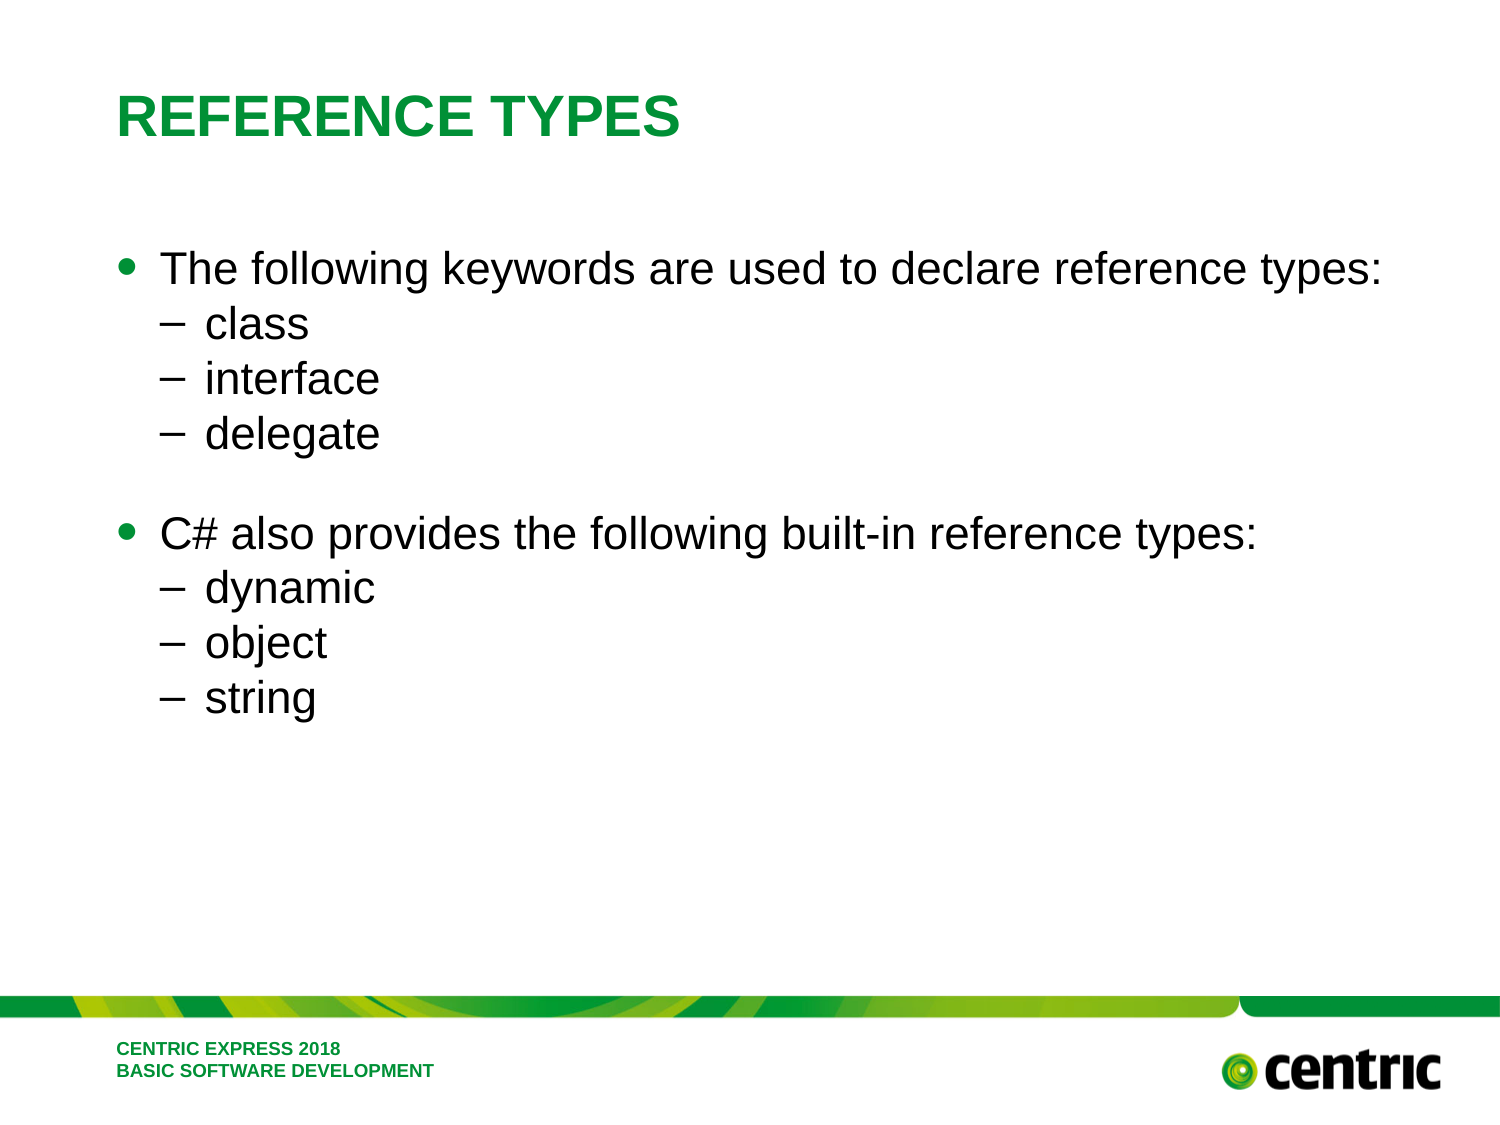

# Reference Types
The following keywords are used to declare reference types:
class
interface
delegate

C# also provides the following built-in reference types:
dynamic
object
string

Centric express 2018
Basic software development
February 26, 2018